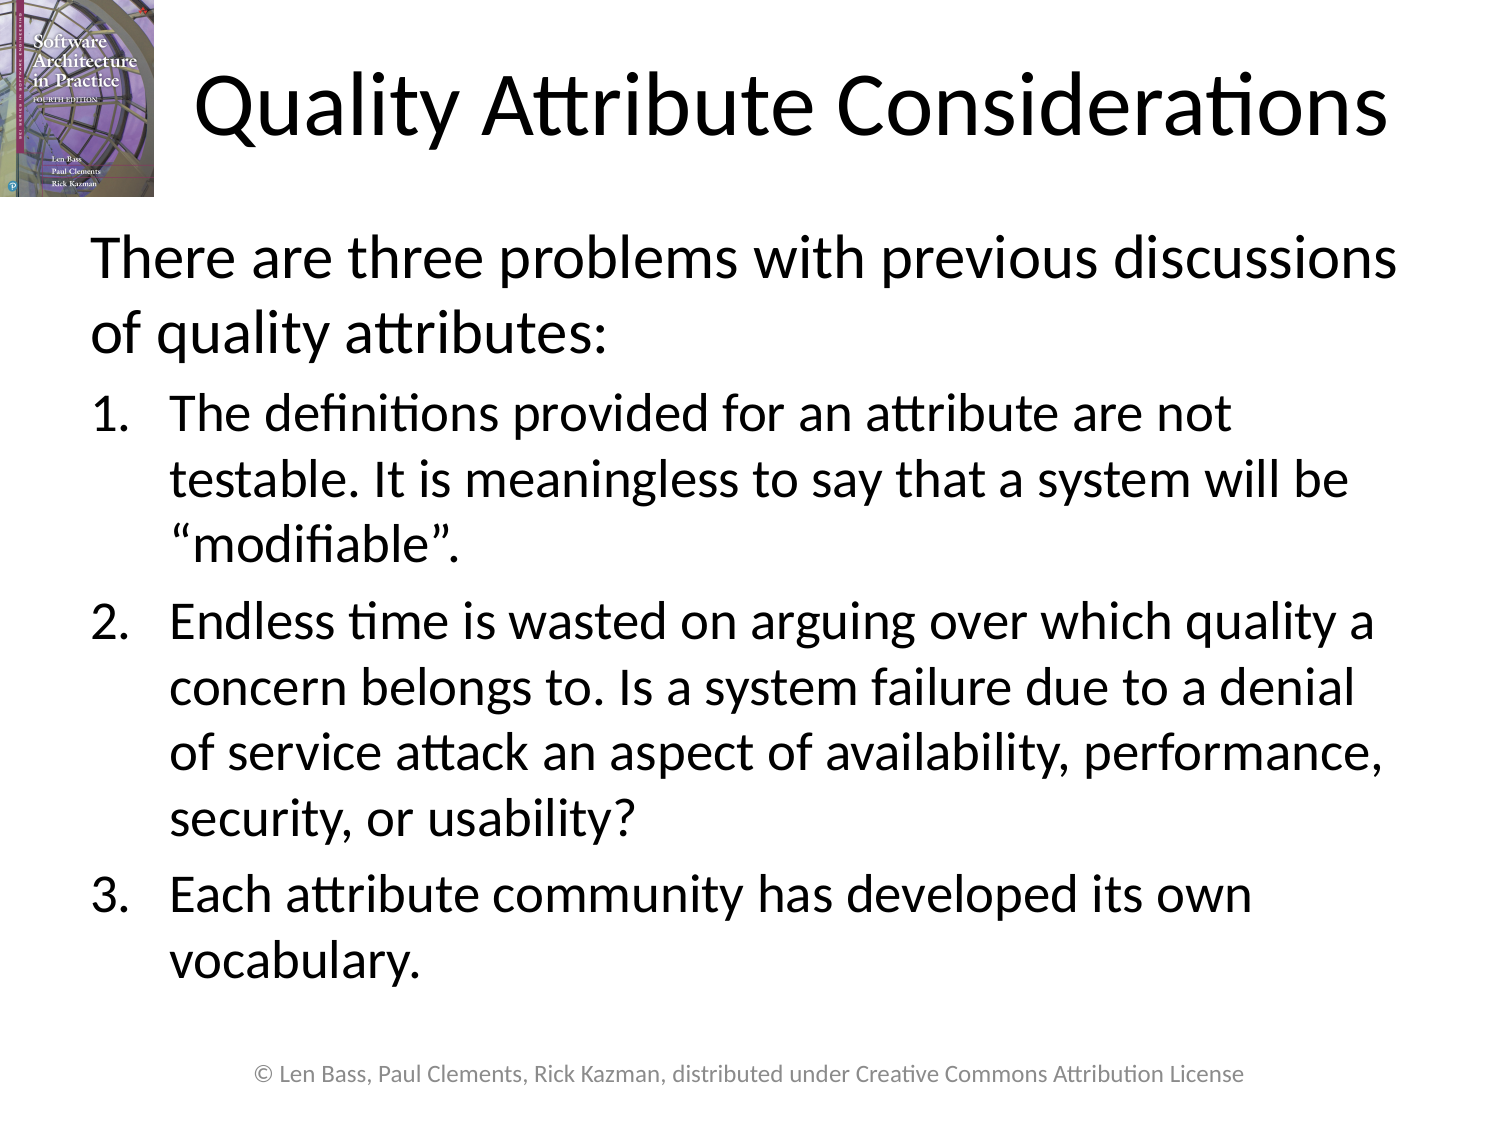

# Quality Attribute Considerations
There are three problems with previous discussions of quality attributes:
The definitions provided for an attribute are not testable. It is meaningless to say that a system will be “modifiable”.
Endless time is wasted on arguing over which quality a concern belongs to. Is a system failure due to a denial of service attack an aspect of availability, performance, security, or usability?
Each attribute community has developed its own vocabulary.
© Len Bass, Paul Clements, Rick Kazman, distributed under Creative Commons Attribution License